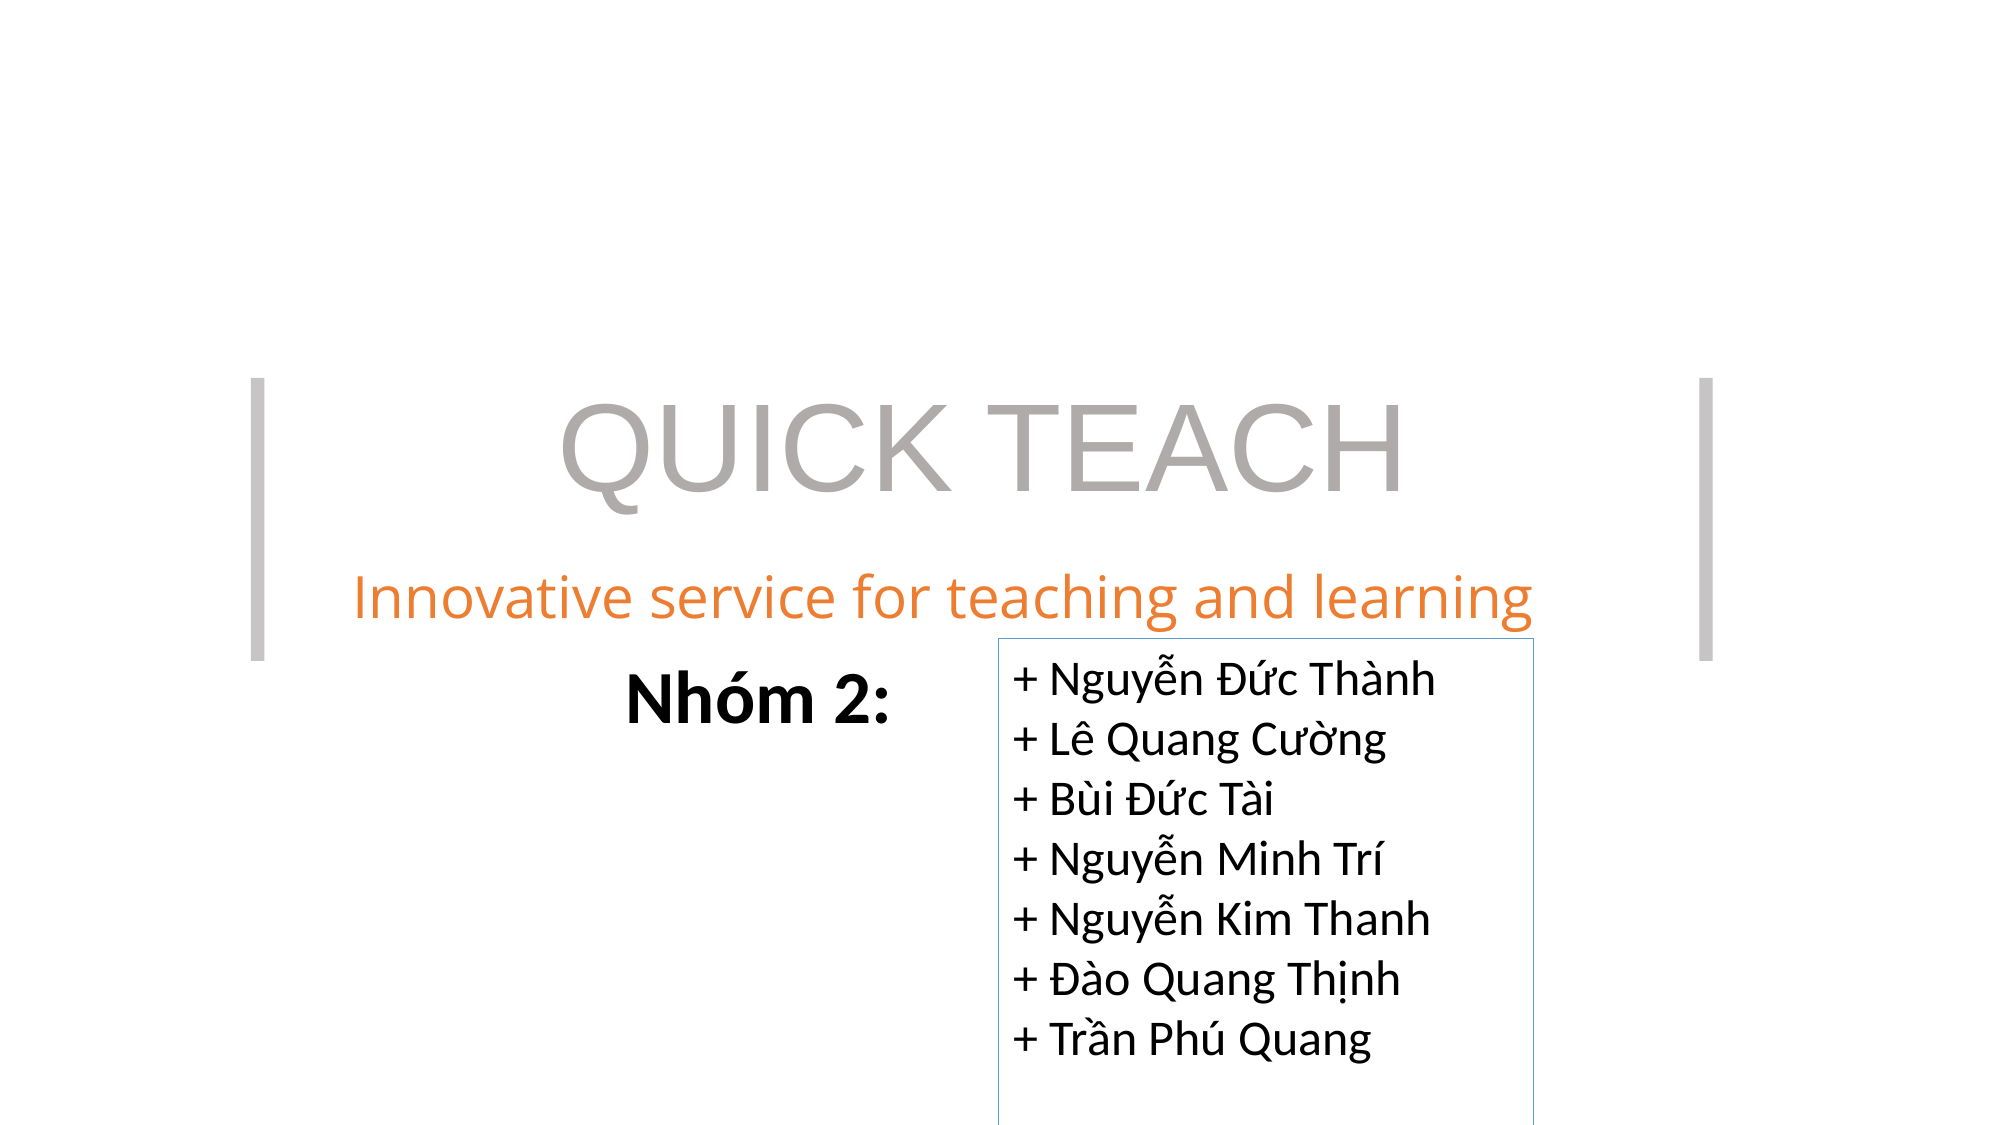

QUICK TEACH

Innovative service for teaching and learning
+ Nguyễn Đức Thành
+ Lê Quang Cường
+ Bùi Đức Tài
+ Nguyễn Minh Trí
+ Nguyễn Kim Thanh
+ Đào Quang Thịnh
+ Trần Phú Quang

Nhóm 2: